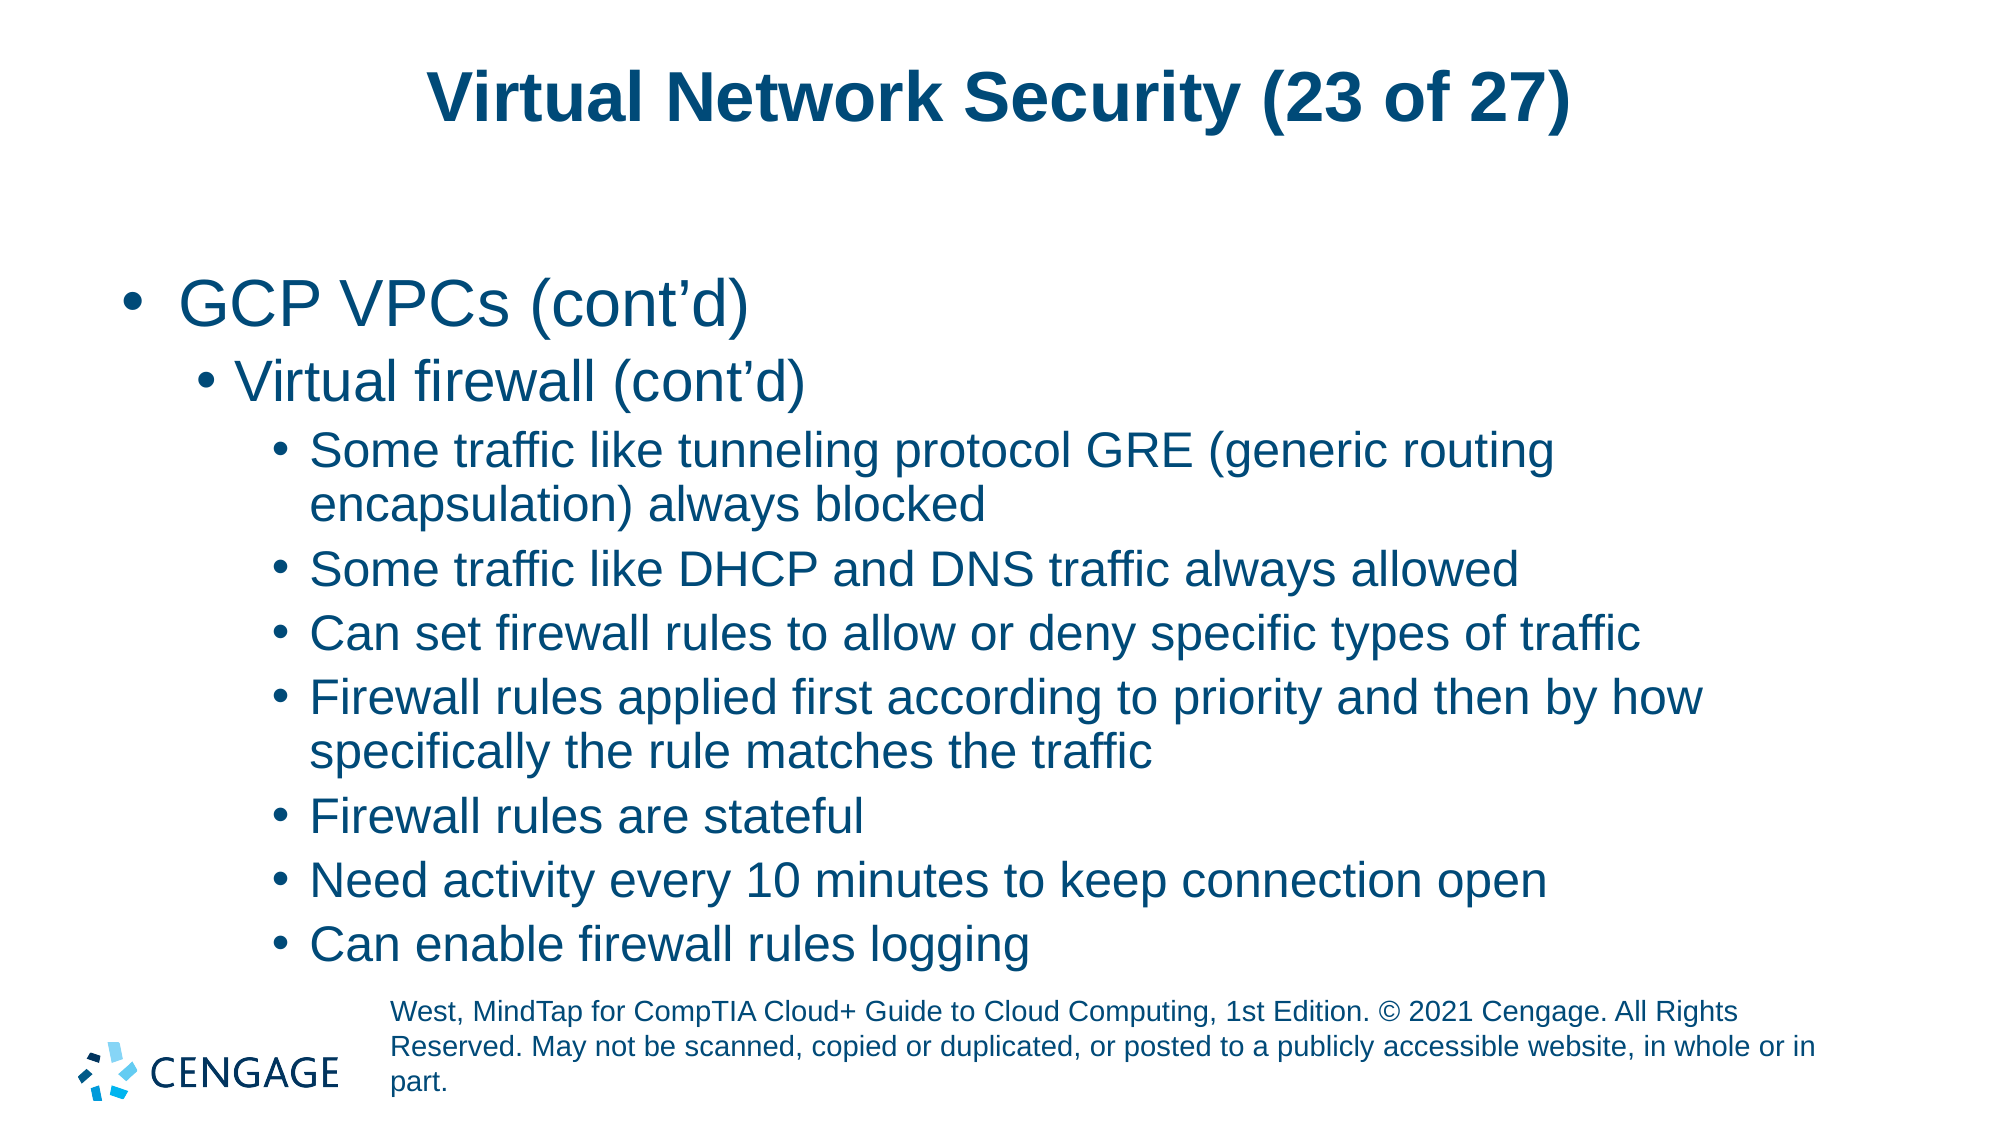

# Virtual Network Security (23 of 27)
GCP VPCs (cont’d)
Virtual firewall (cont’d)
Some traffic like tunneling protocol GRE (generic routing encapsulation) always blocked
Some traffic like DHCP and DNS traffic always allowed
Can set firewall rules to allow or deny specific types of traffic
Firewall rules applied first according to priority and then by how specifically the rule matches the traffic
Firewall rules are stateful
Need activity every 10 minutes to keep connection open
Can enable firewall rules logging